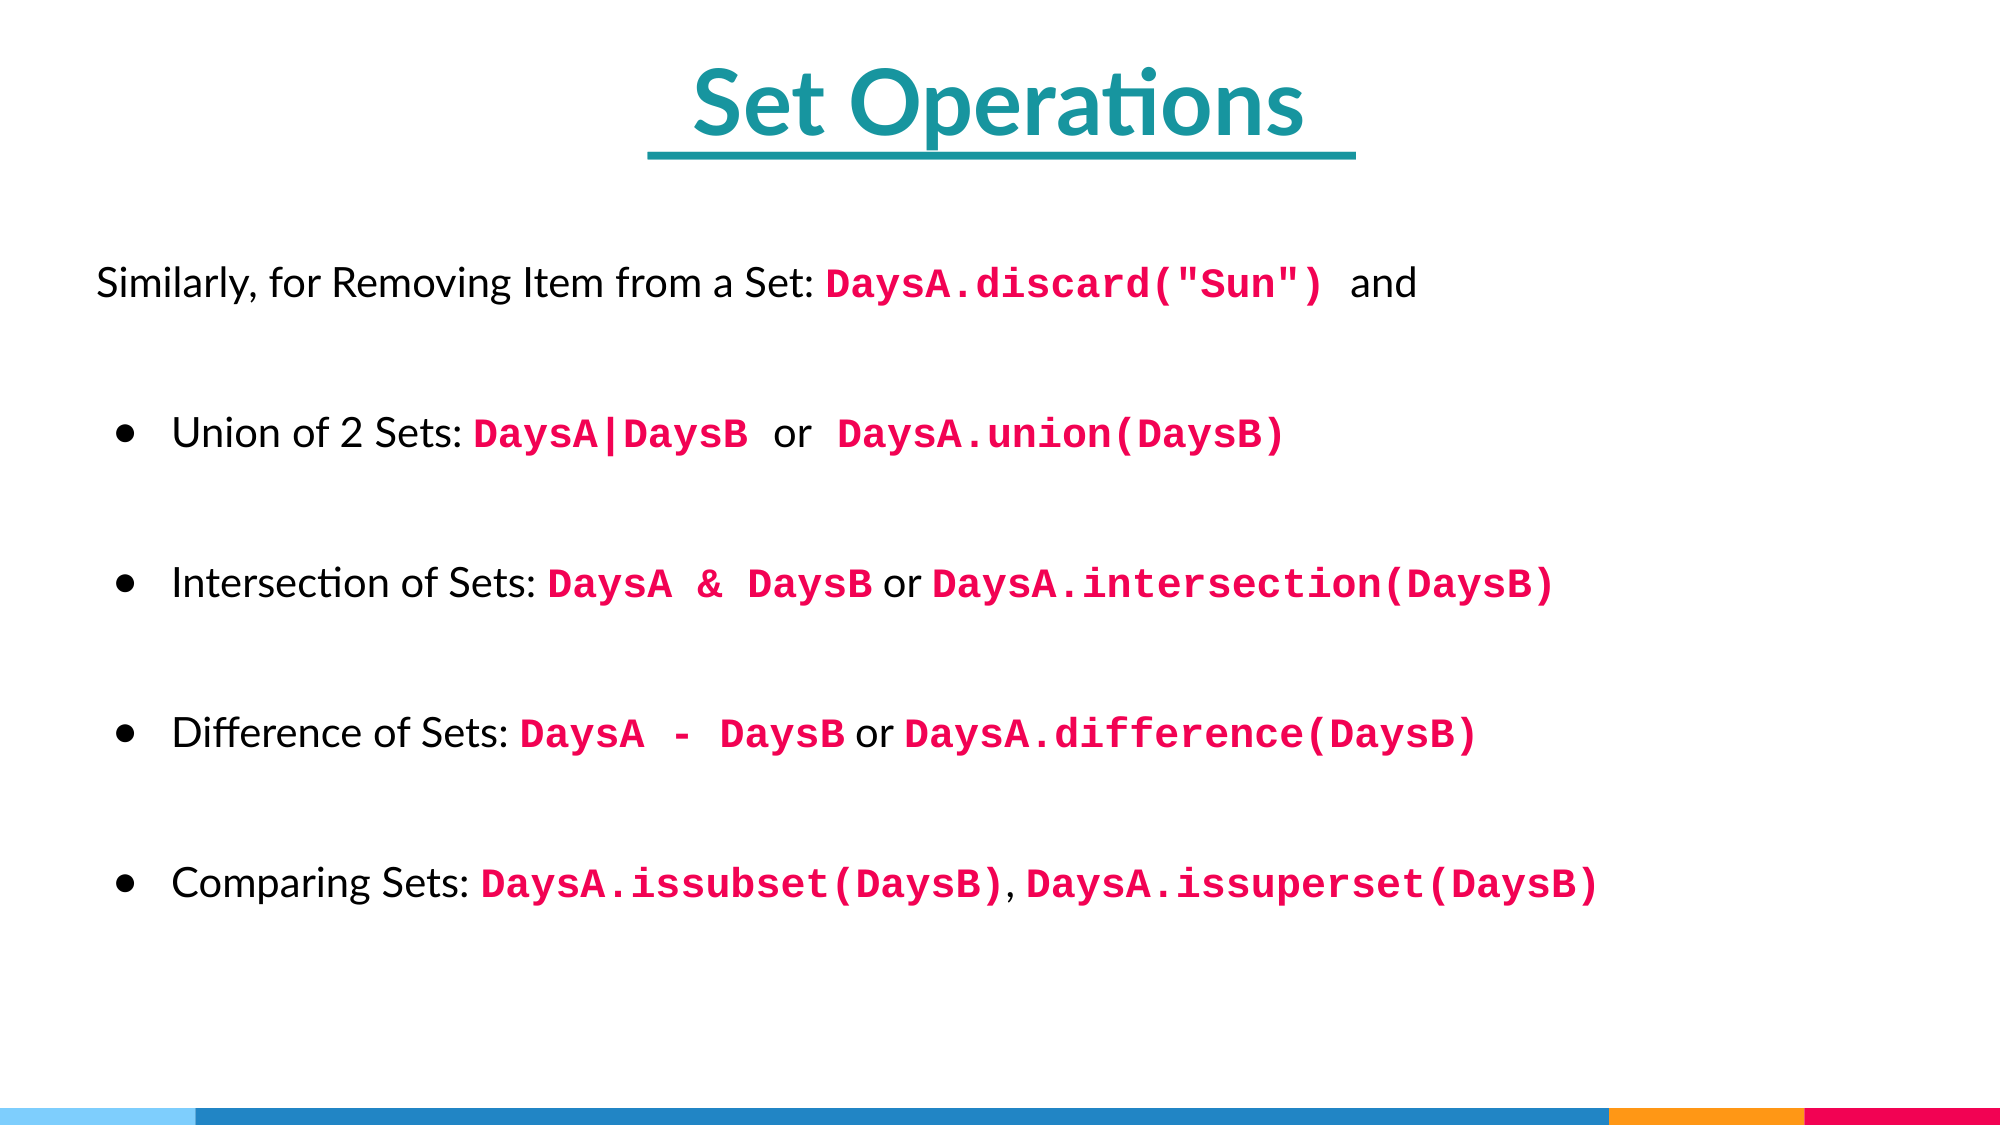

Set Operations

Similarly, for Removing Item from a Set: DaysA.discard("Sun") and

Union of 2 Sets: DaysA|DaysB or DaysA.union(DaysB)

Intersection of Sets: DaysA & DaysB or DaysA.intersection(DaysB)

Difference of Sets: DaysA - DaysB or DaysA.difference(DaysB)

Comparing Sets: DaysA.issubset(DaysB), DaysA.issuperset(DaysB)